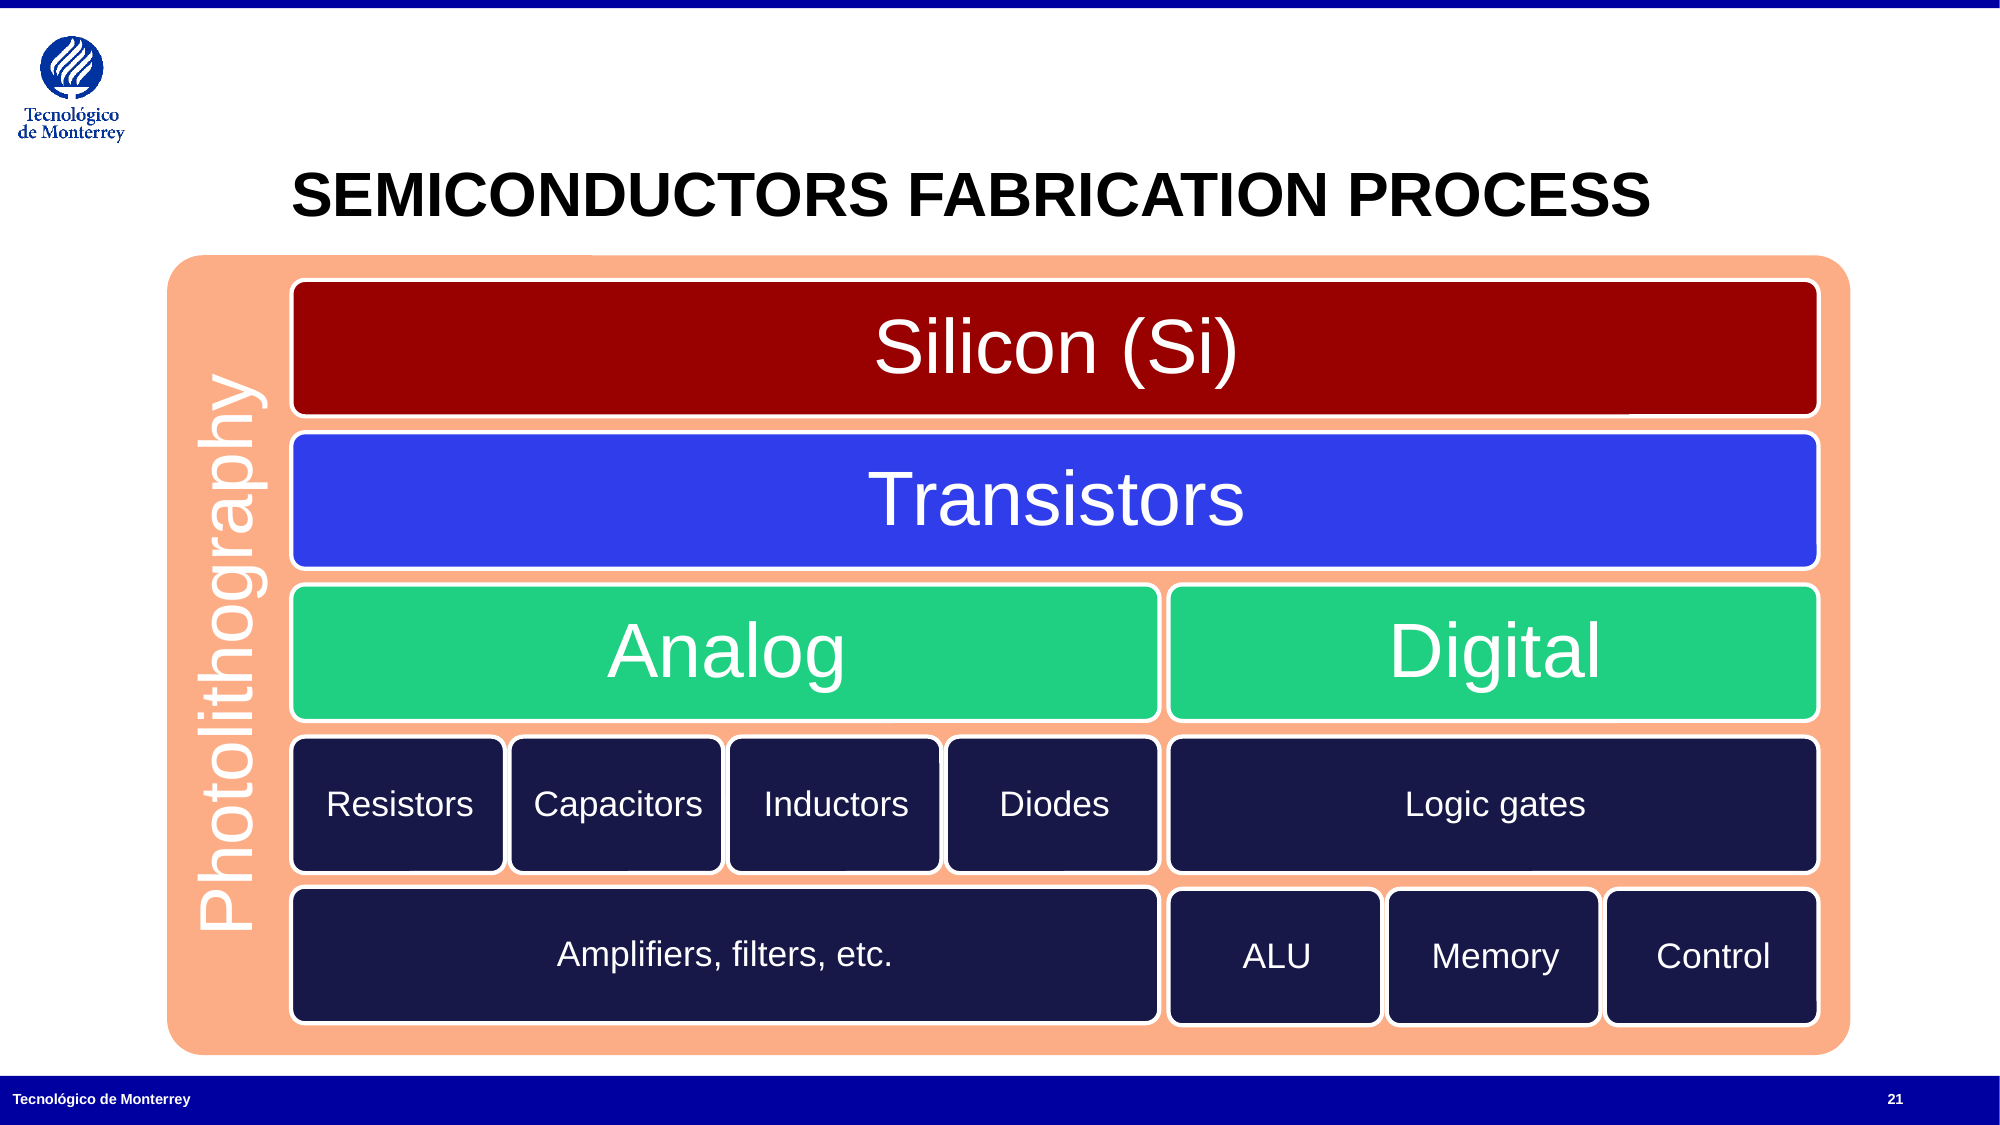

# SEMICONDUCTORS FABRICATION PROCESS

Silicon (Si)
Transistors
Analog
Resistors
Capacitors
Inductors
Diodes
Digital
Logic gates
ALU
Memory
Control
Photolithography

Amplifiers, filters, etc.
21